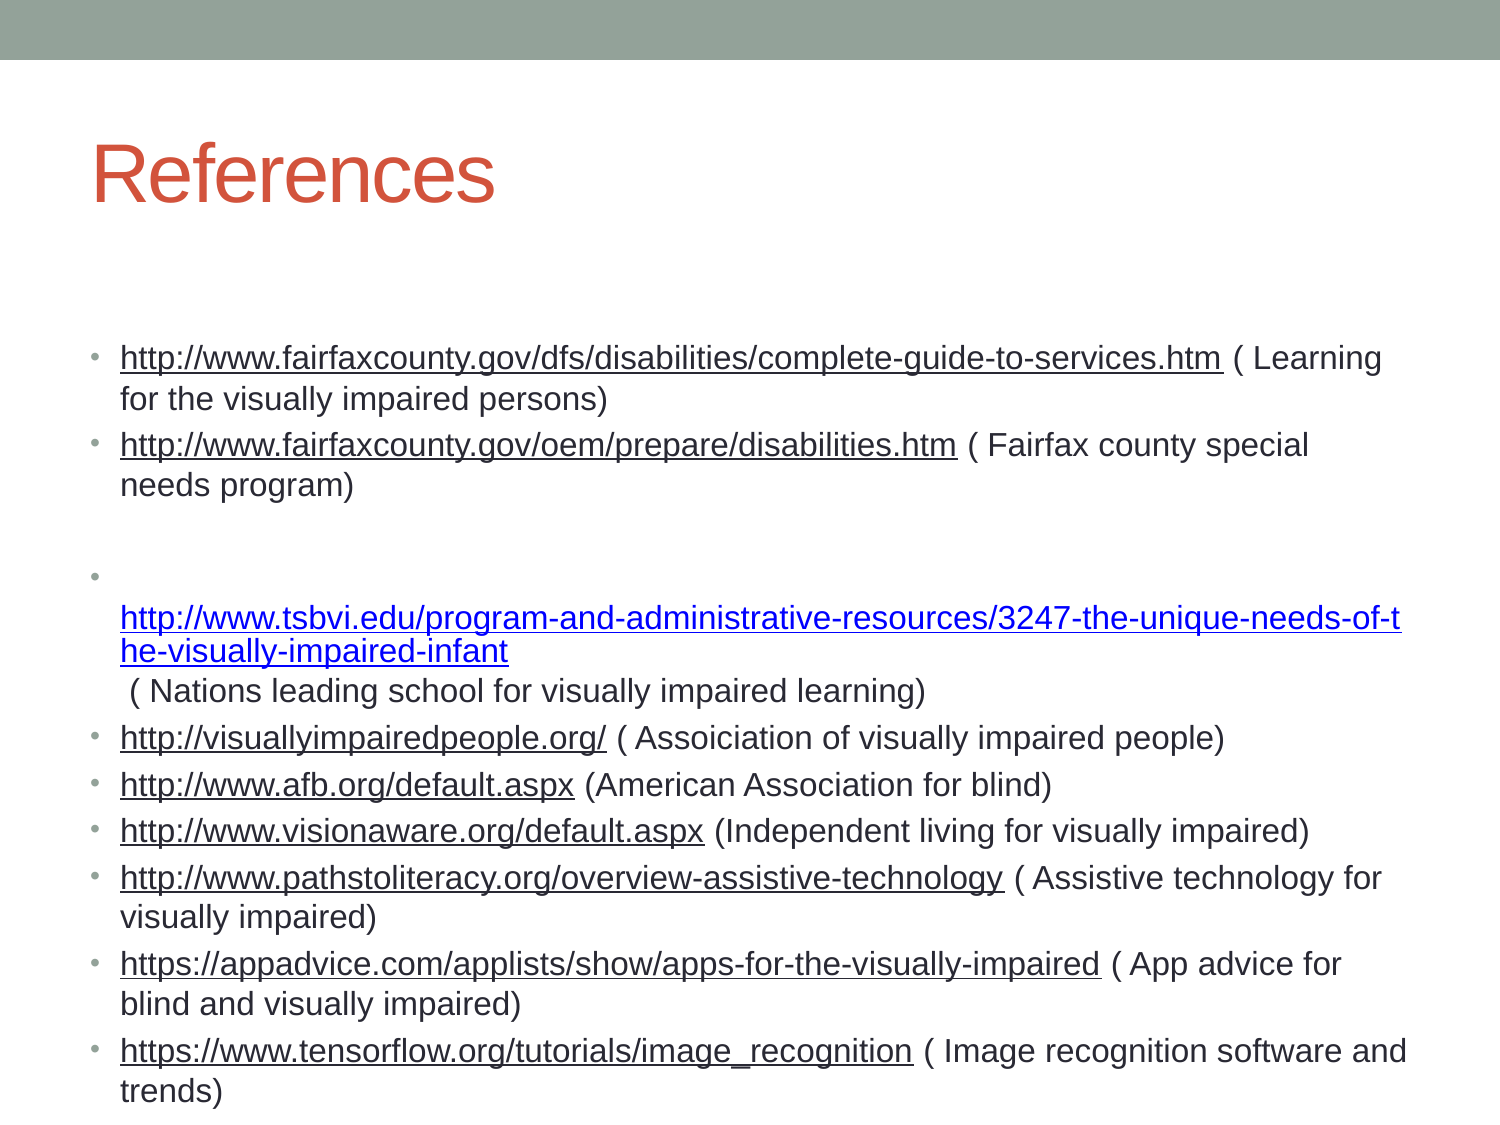

# References

http://www.fairfaxcounty.gov/dfs/disabilities/complete-guide-to-services.htm ( Learning for the visually impaired persons)
http://www.fairfaxcounty.gov/oem/prepare/disabilities.htm ( Fairfax county special needs program)

 http://www.tsbvi.edu/program-and-administrative-resources/3247-the-unique-needs-of-the-visually-impaired-infant ( Nations leading school for visually impaired learning)
http://visuallyimpairedpeople.org/ ( Assoiciation of visually impaired people)
http://www.afb.org/default.aspx (American Association for blind)
http://www.visionaware.org/default.aspx (Independent living for visually impaired)
http://www.pathstoliteracy.org/overview-assistive-technology ( Assistive technology for visually impaired)
https://appadvice.com/applists/show/apps-for-the-visually-impaired ( App advice for blind and visually impaired)
https://www.tensorflow.org/tutorials/image_recognition ( Image recognition software and trends)